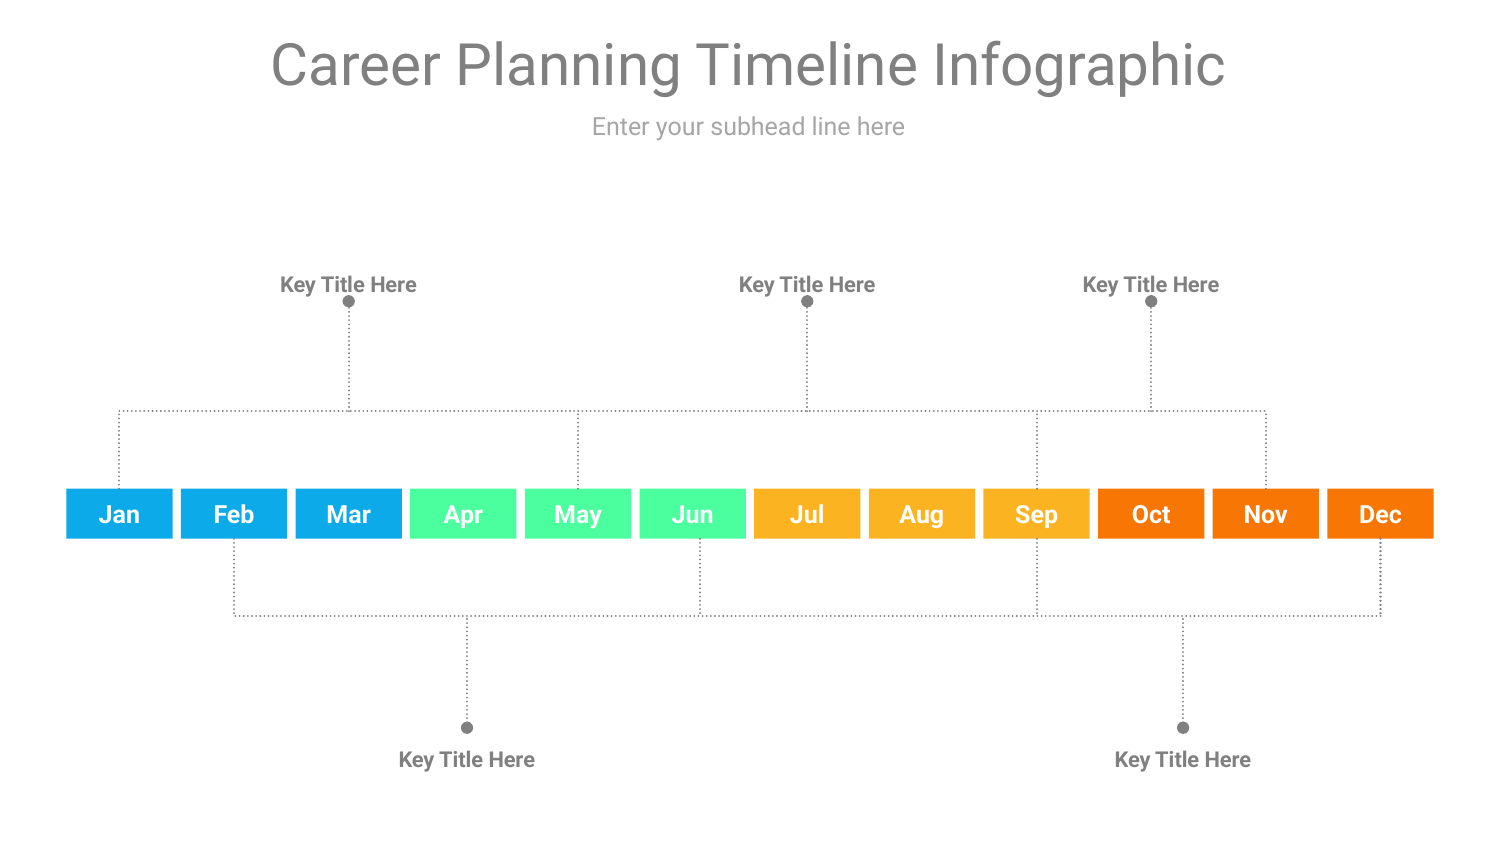

# Career Planning Timeline Infographic
Enter your subhead line here
Key Title Here
Key Title Here
Key Title Here
Jan
Feb
Mar
Apr
May
Jun
Jul
Aug
Sep
Oct
Nov
Dec
Key Title Here
Key Title Here